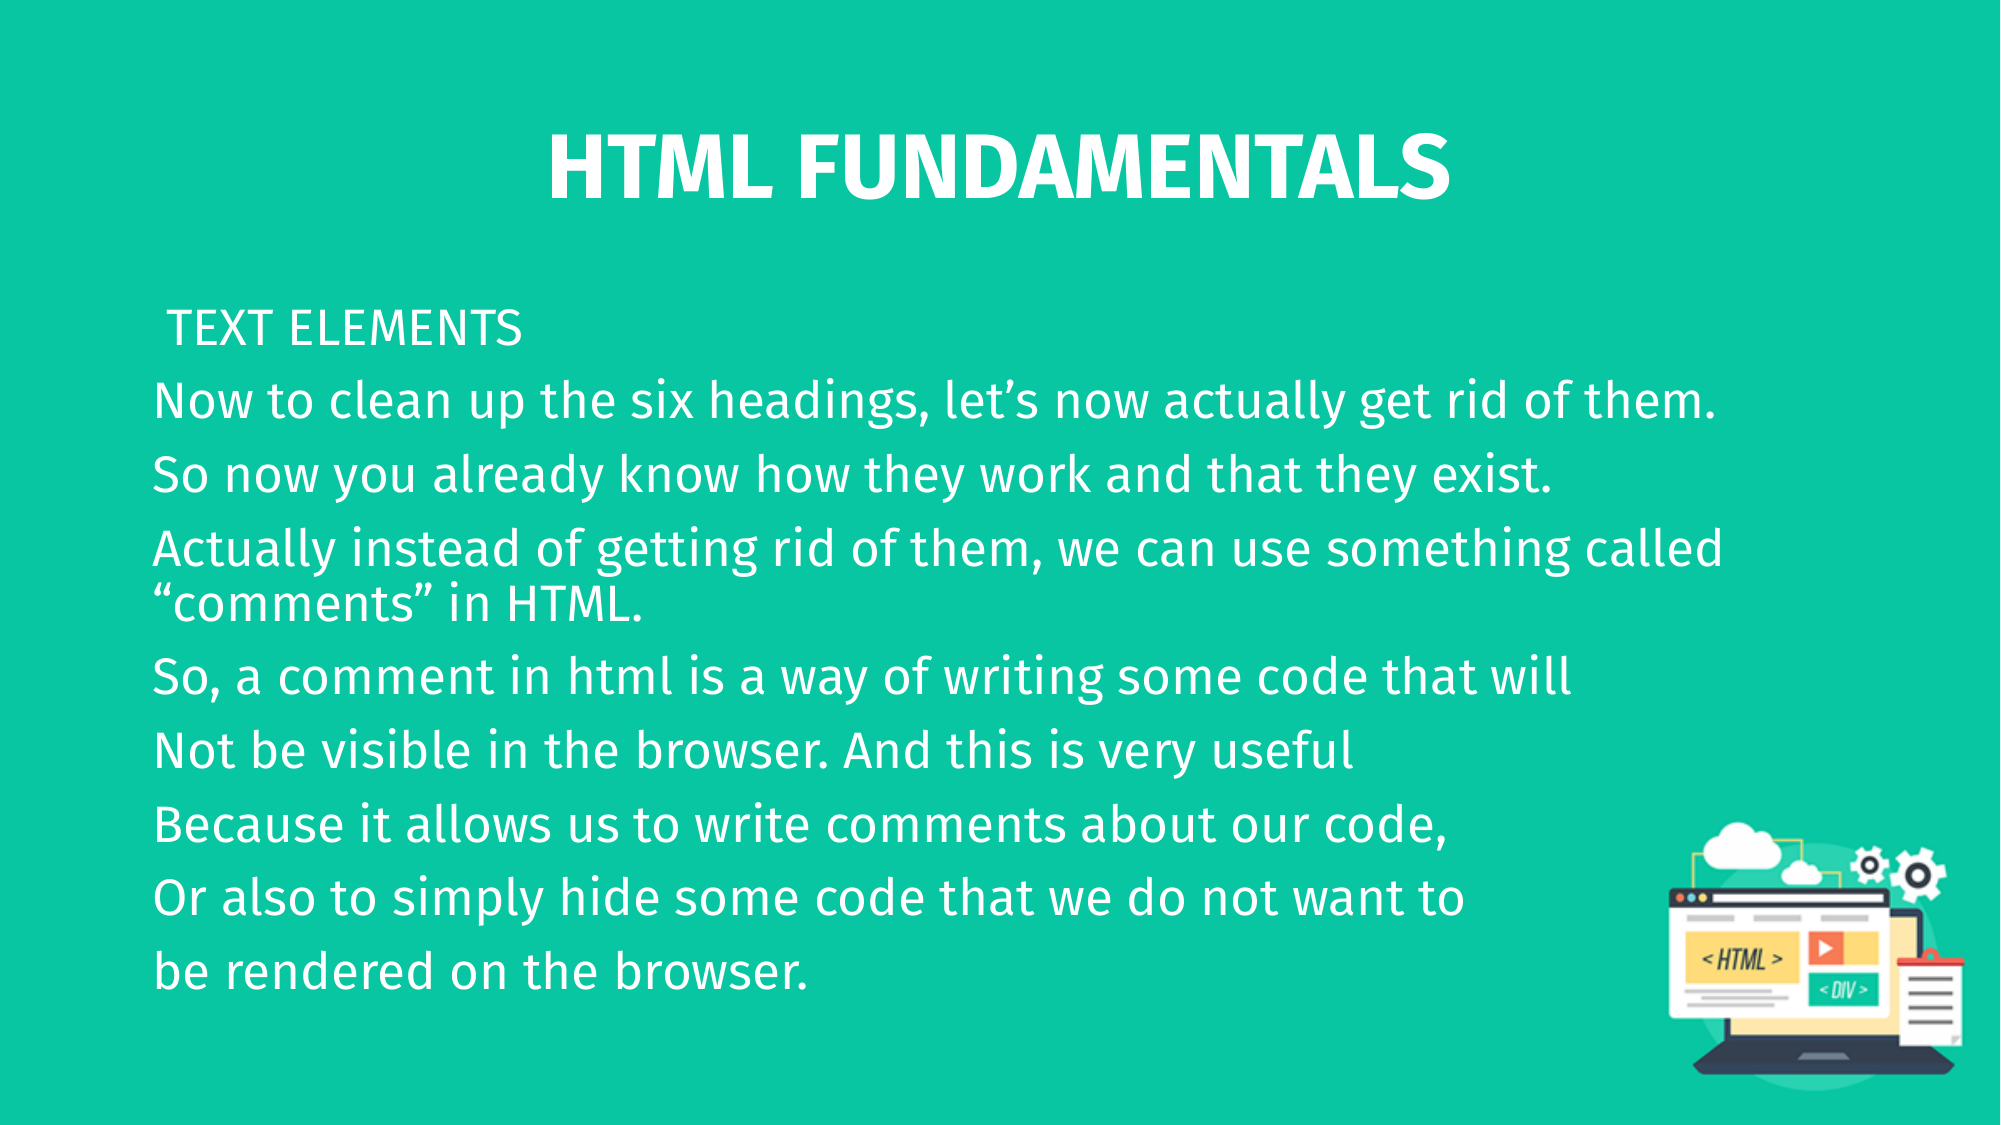

# HTML FUNDAMENTALS
 TEXT ELEMENTS
Now to clean up the six headings, let’s now actually get rid of them.
So now you already know how they work and that they exist.
Actually instead of getting rid of them, we can use something called “comments” in HTML.
So, a comment in html is a way of writing some code that will
Not be visible in the browser. And this is very useful
Because it allows us to write comments about our code,
Or also to simply hide some code that we do not want to
be rendered on the browser.